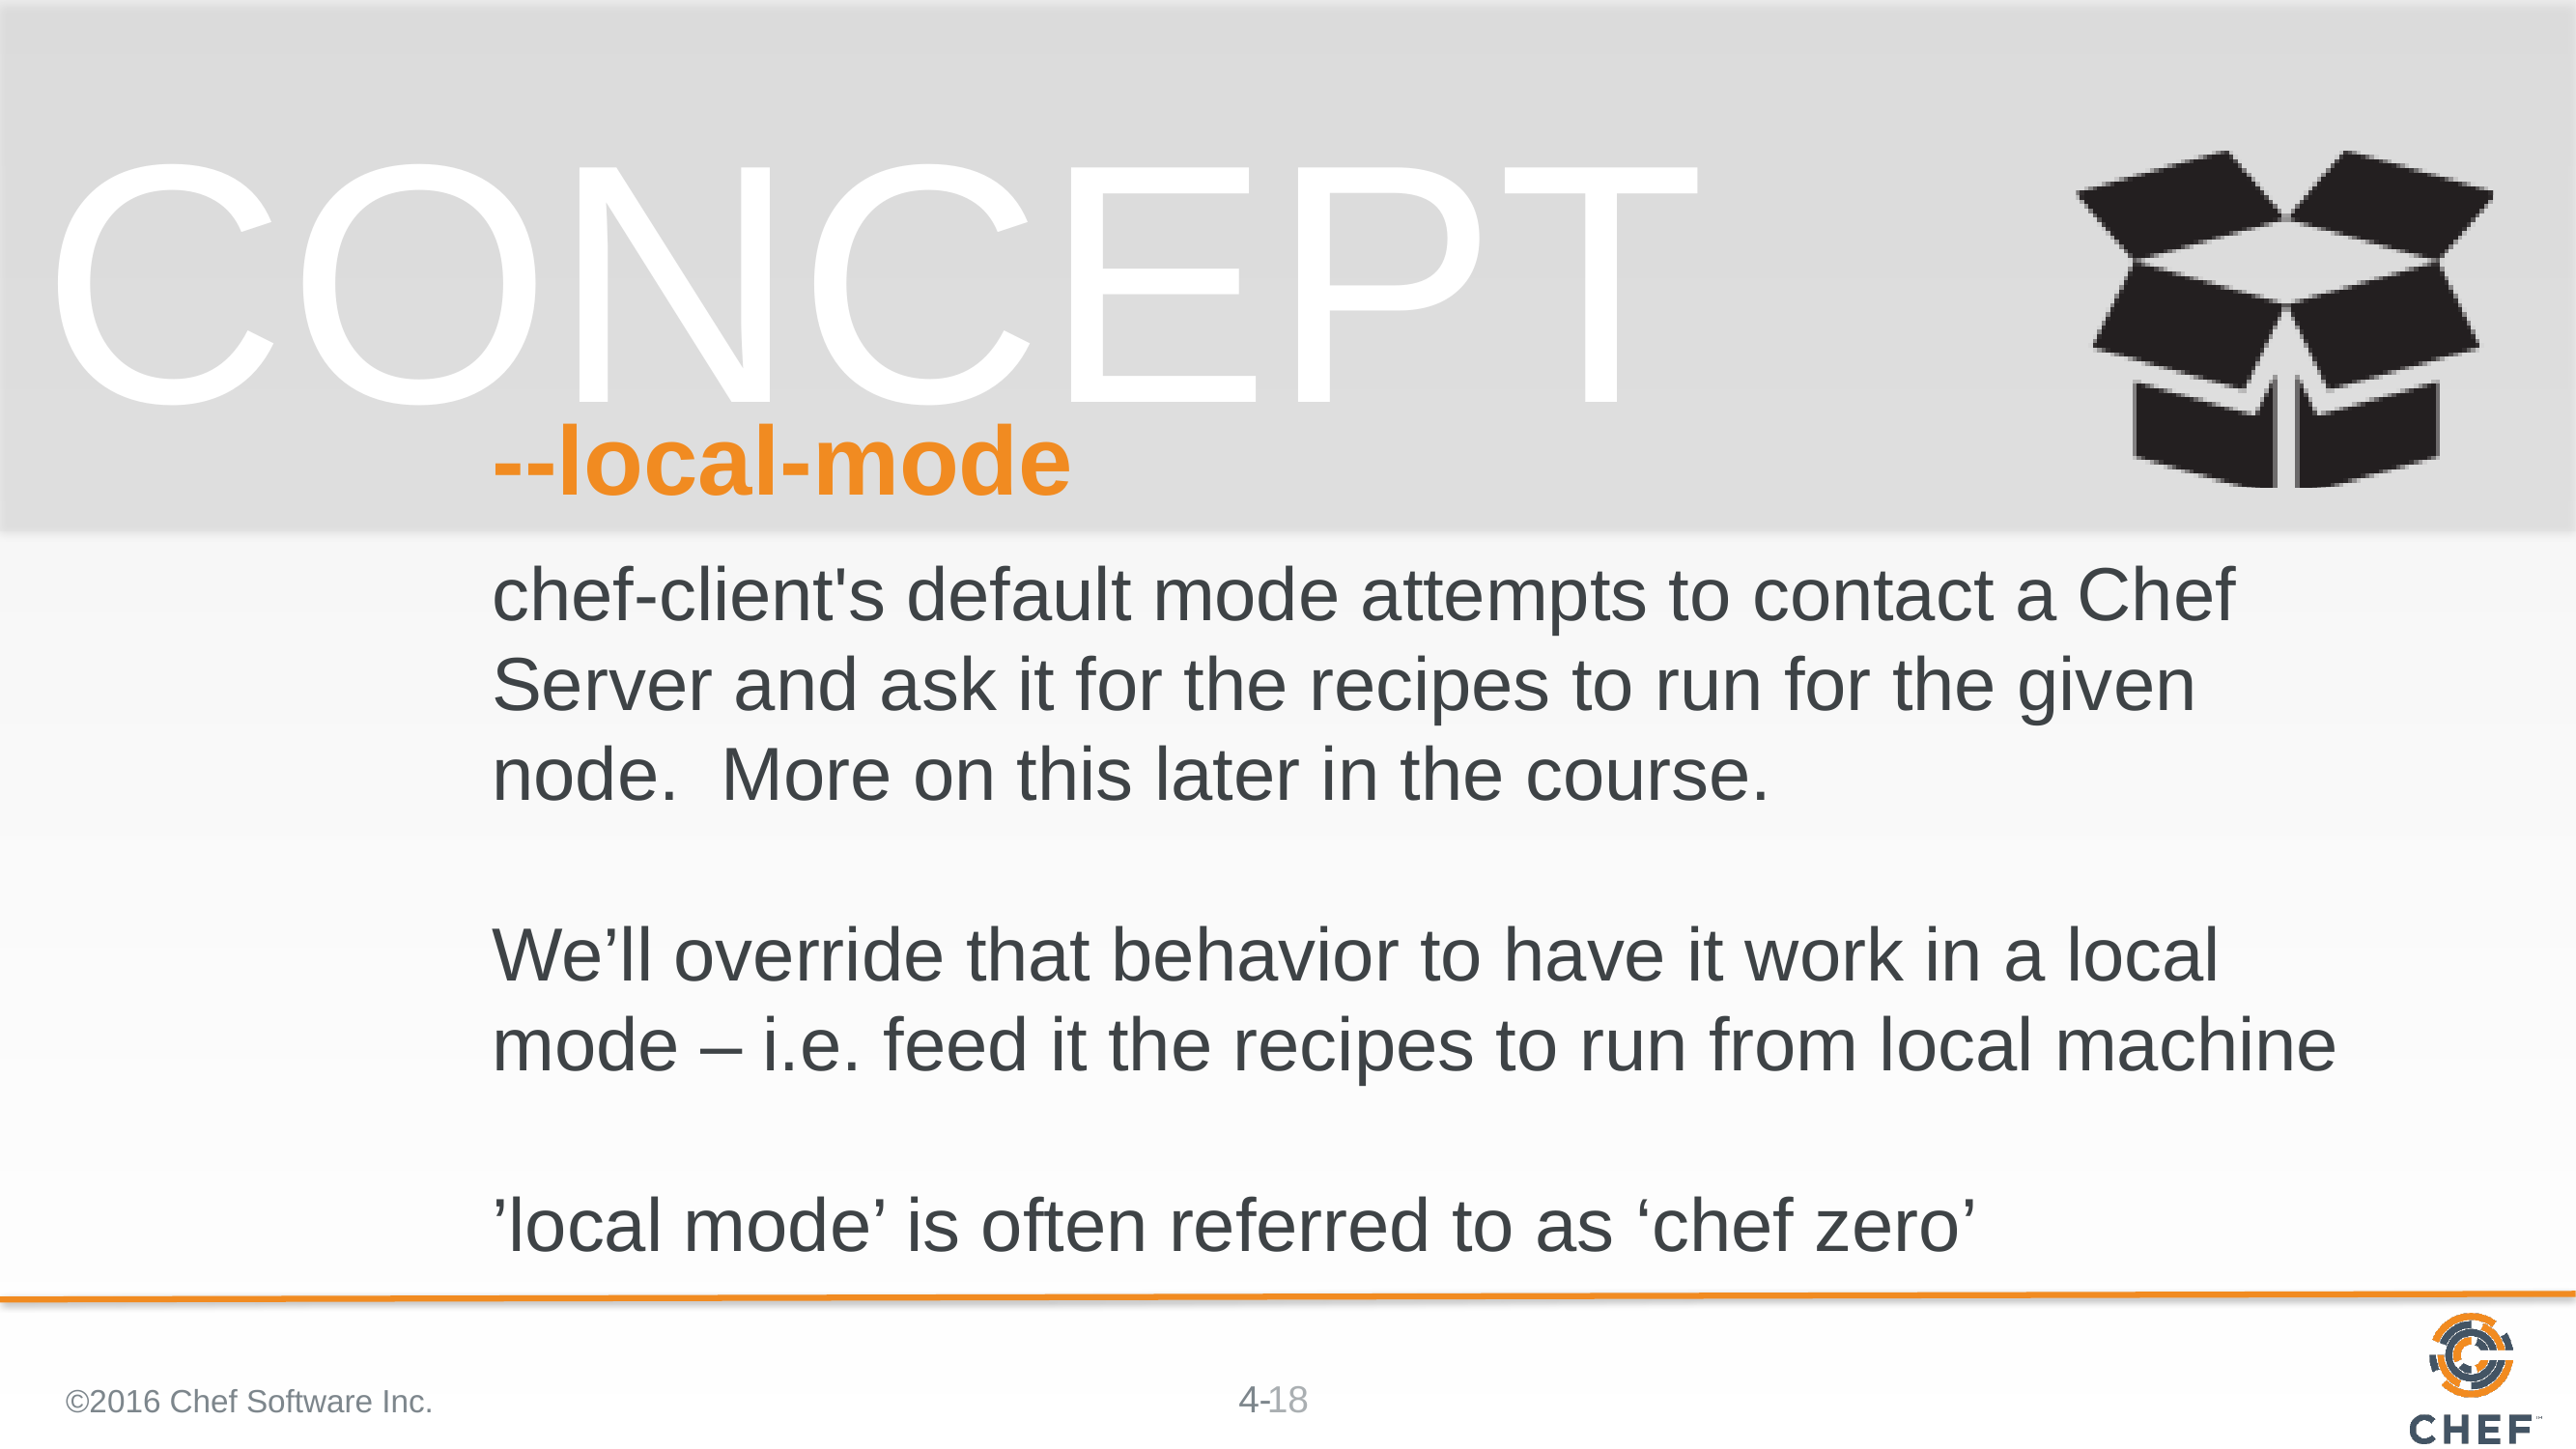

# --local-mode
chef-client's default mode attempts to contact a Chef Server and ask it for the recipes to run for the given node.  More on this later in the course.

We’ll override that behavior to have it work in a local mode – i.e. feed it the recipes to run from local machine

’local mode’ is often referred to as ‘chef zero’
©2016 Chef Software Inc.
18